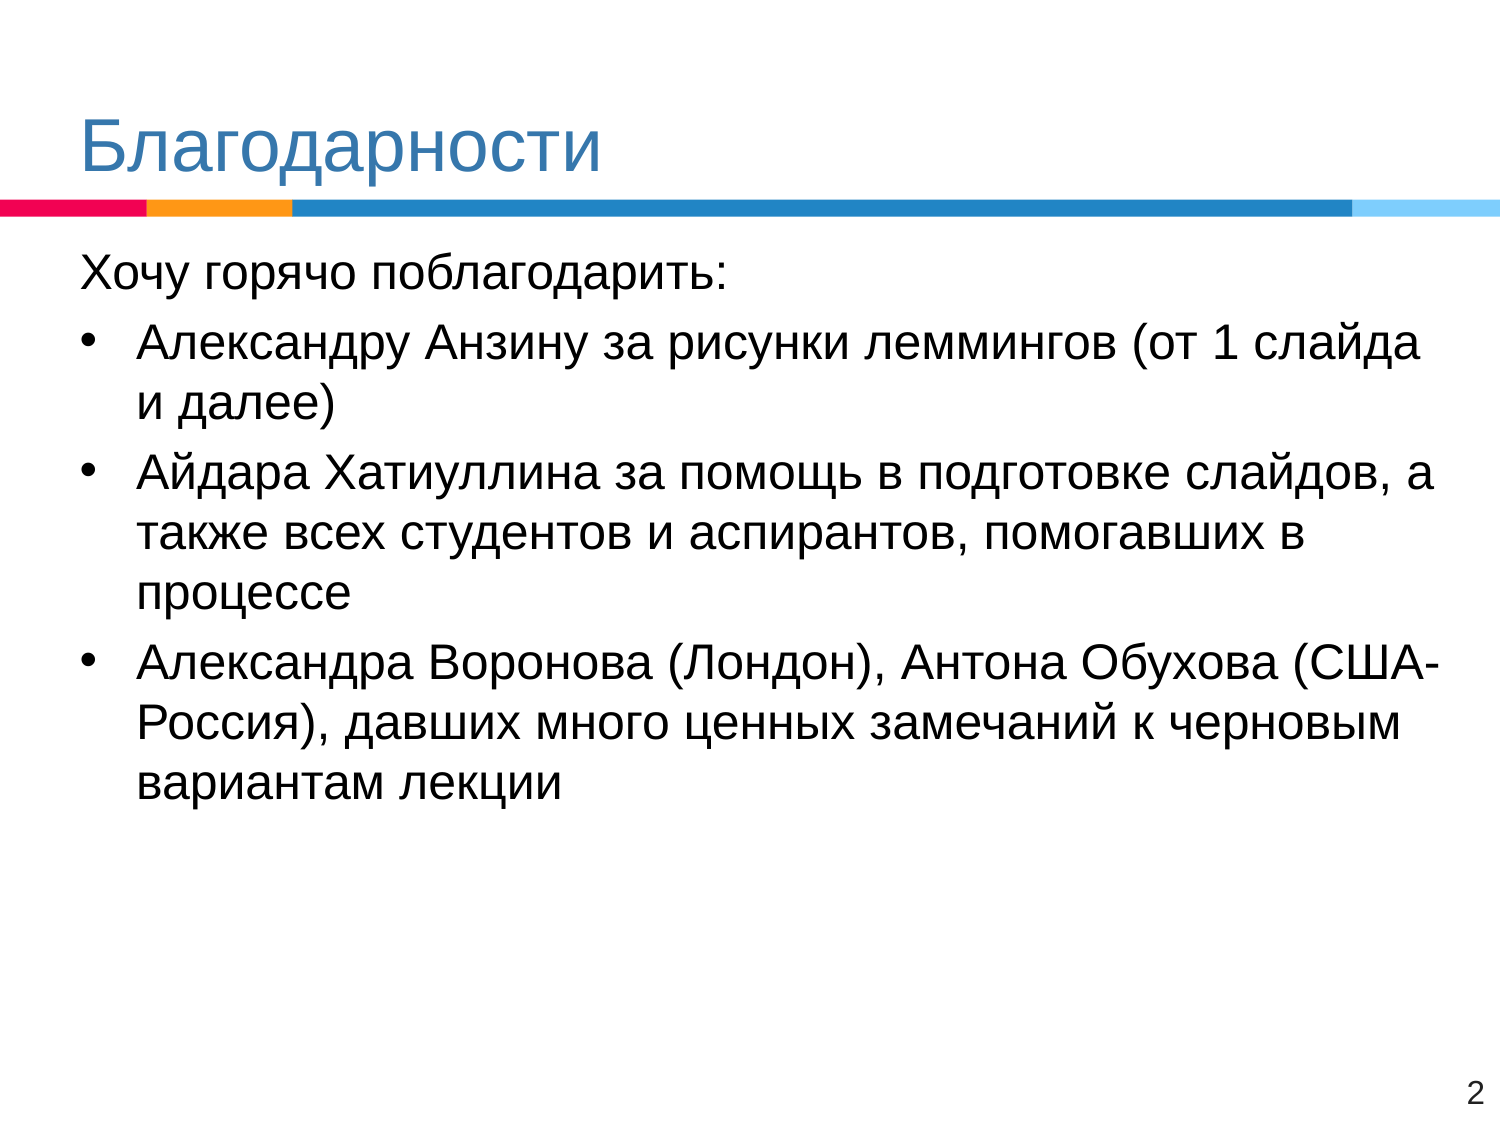

# Благодарности
Хочу горячо поблагодарить:
Александру Анзину за рисунки леммингов (от 1 слайда и далее)
Айдара Хатиуллина за помощь в подготовке слайдов, а также всех студентов и аспирантов, помогавших в процессе
Александра Воронова (Лондон), Антона Обухова (США-Россия), давших много ценных замечаний к черновым вариантам лекции

2